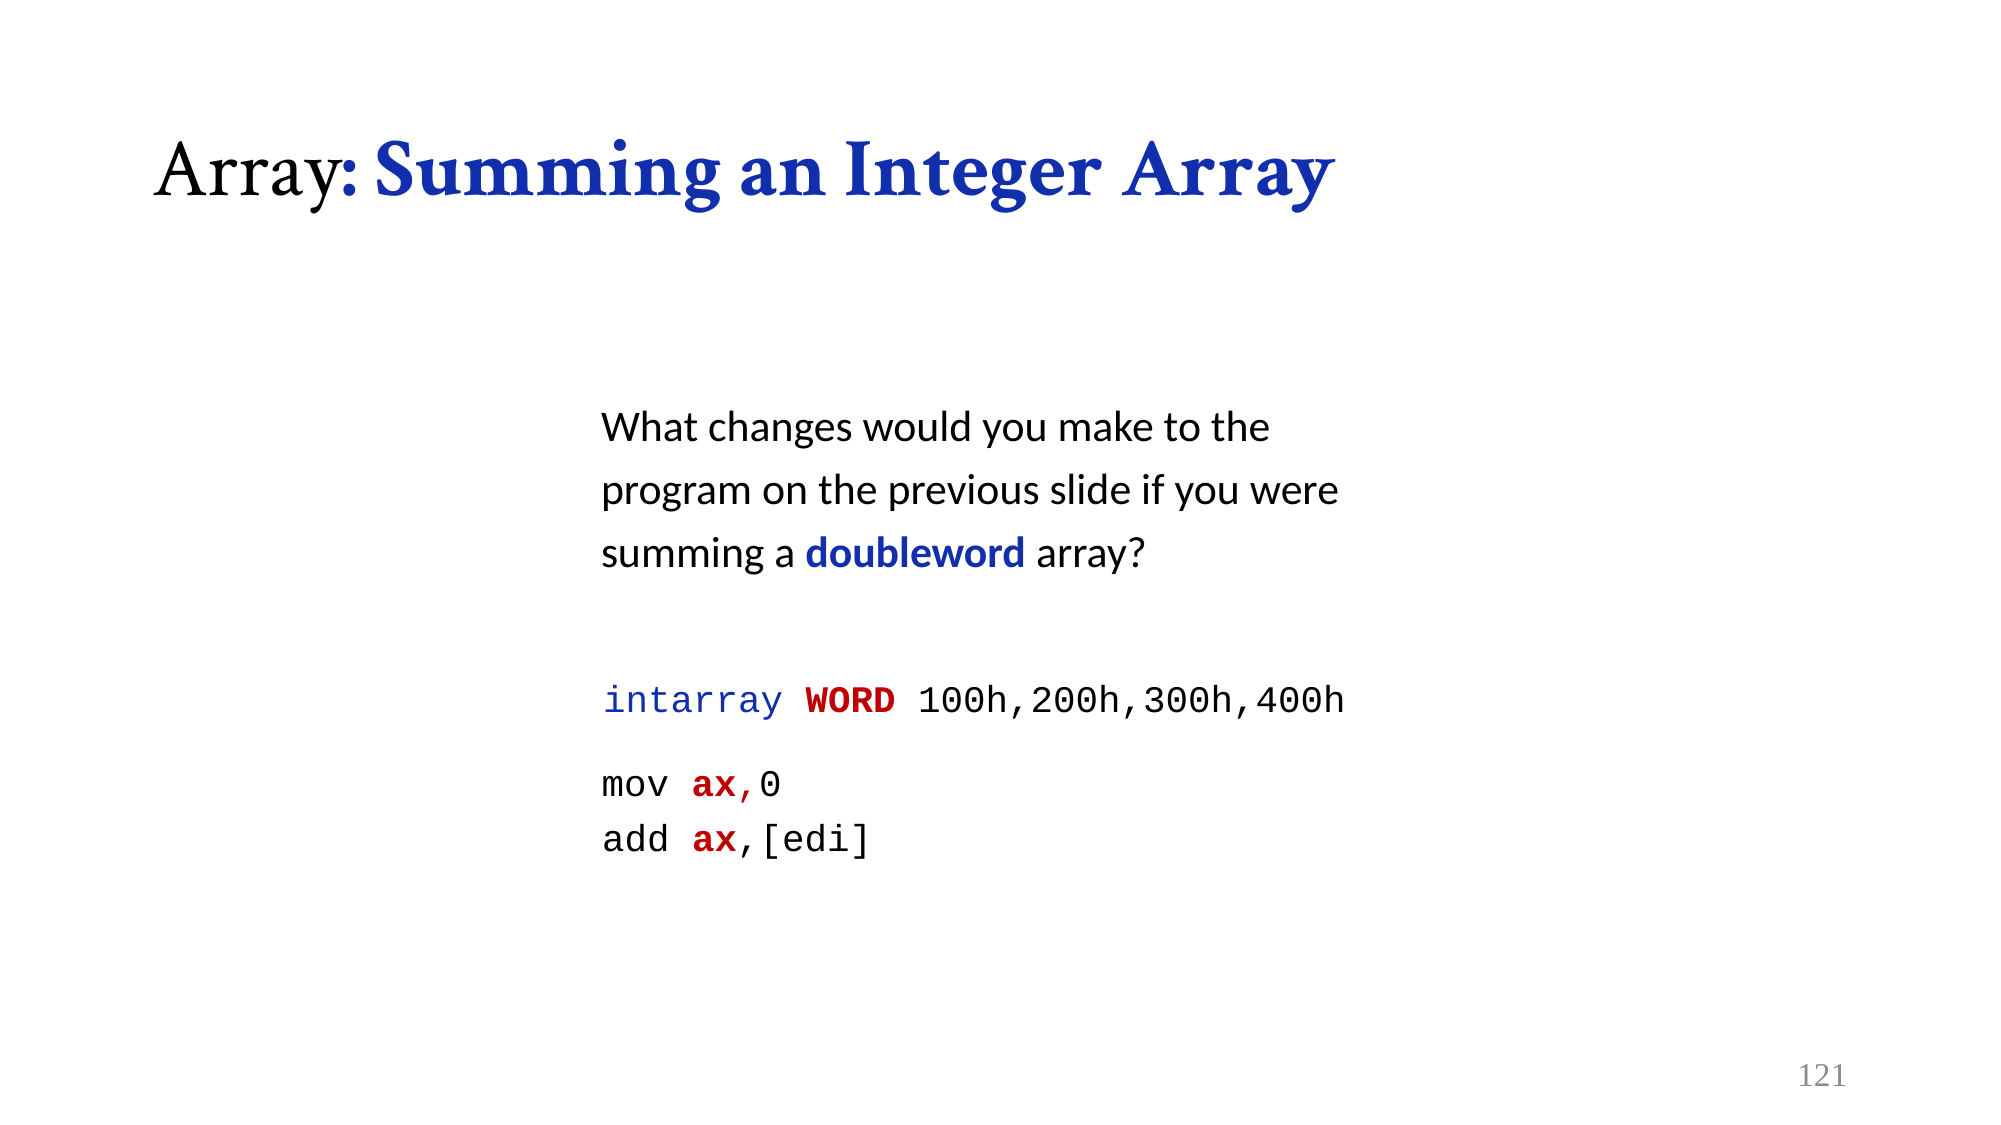

# Array: Summing an Integer Array
What changes would you make to the program on the previous slide if you were summing a doubleword array?
intarray WORD 100h,200h,300h,400h
mov ax,0
add ax,[edi]
121